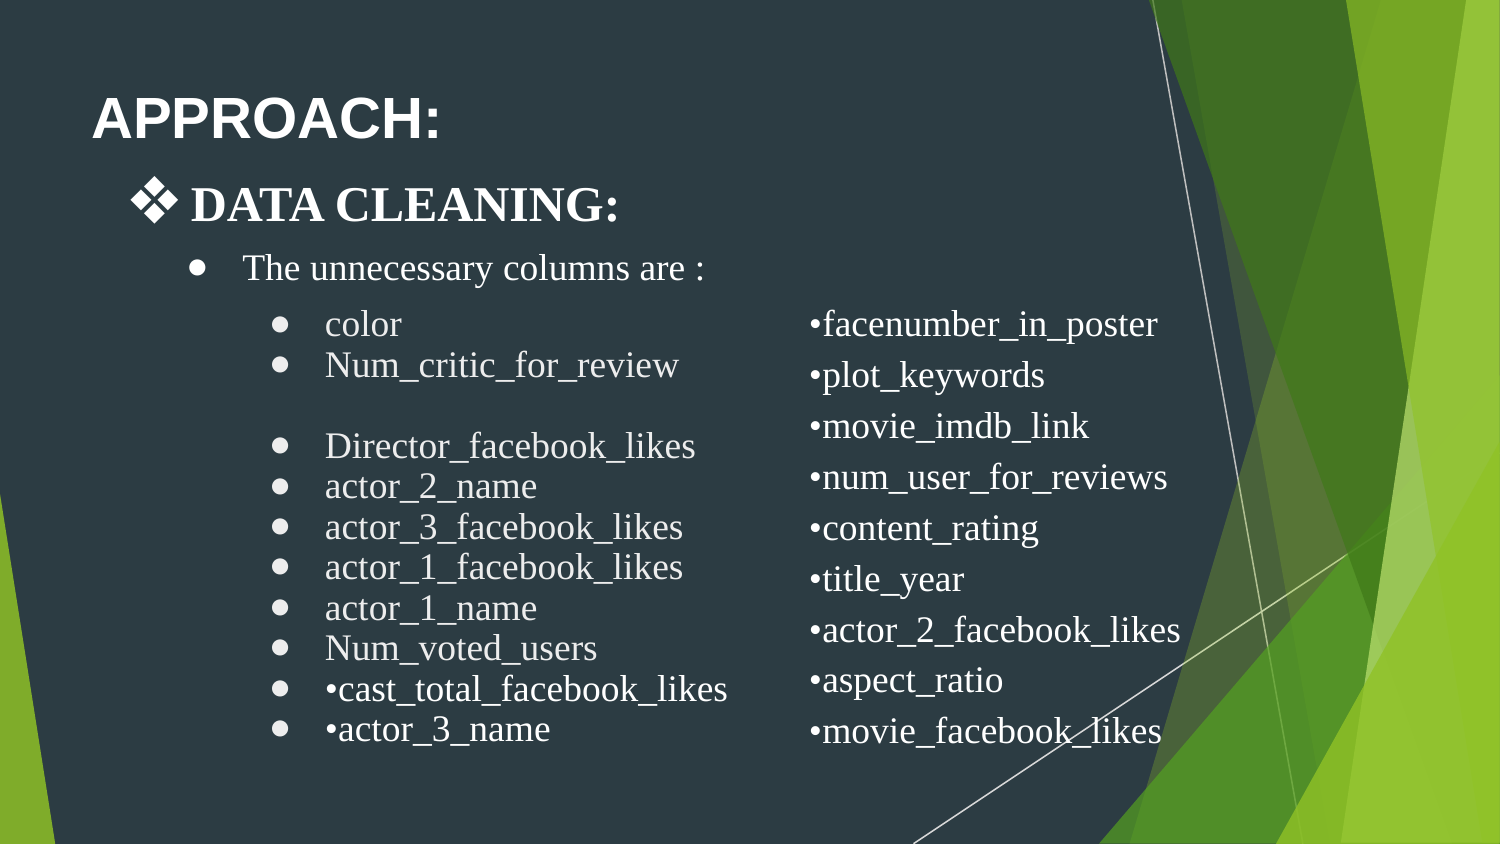

# APPROACH:
DATA CLEANING:
The unnecessary columns are :
color
Num_critic_for_review
Director_facebook_likes
actor_2_name
actor_3_facebook_likes
actor_1_facebook_likes
actor_1_name
Num_voted_users
•cast_total_facebook_likes
•actor_3_name
•facenumber_in_poster
•plot_keywords
•movie_imdb_link
•num_user_for_reviews
•content_rating
•title_year
•actor_2_facebook_likes
•aspect_ratio
•movie_facebook_likes